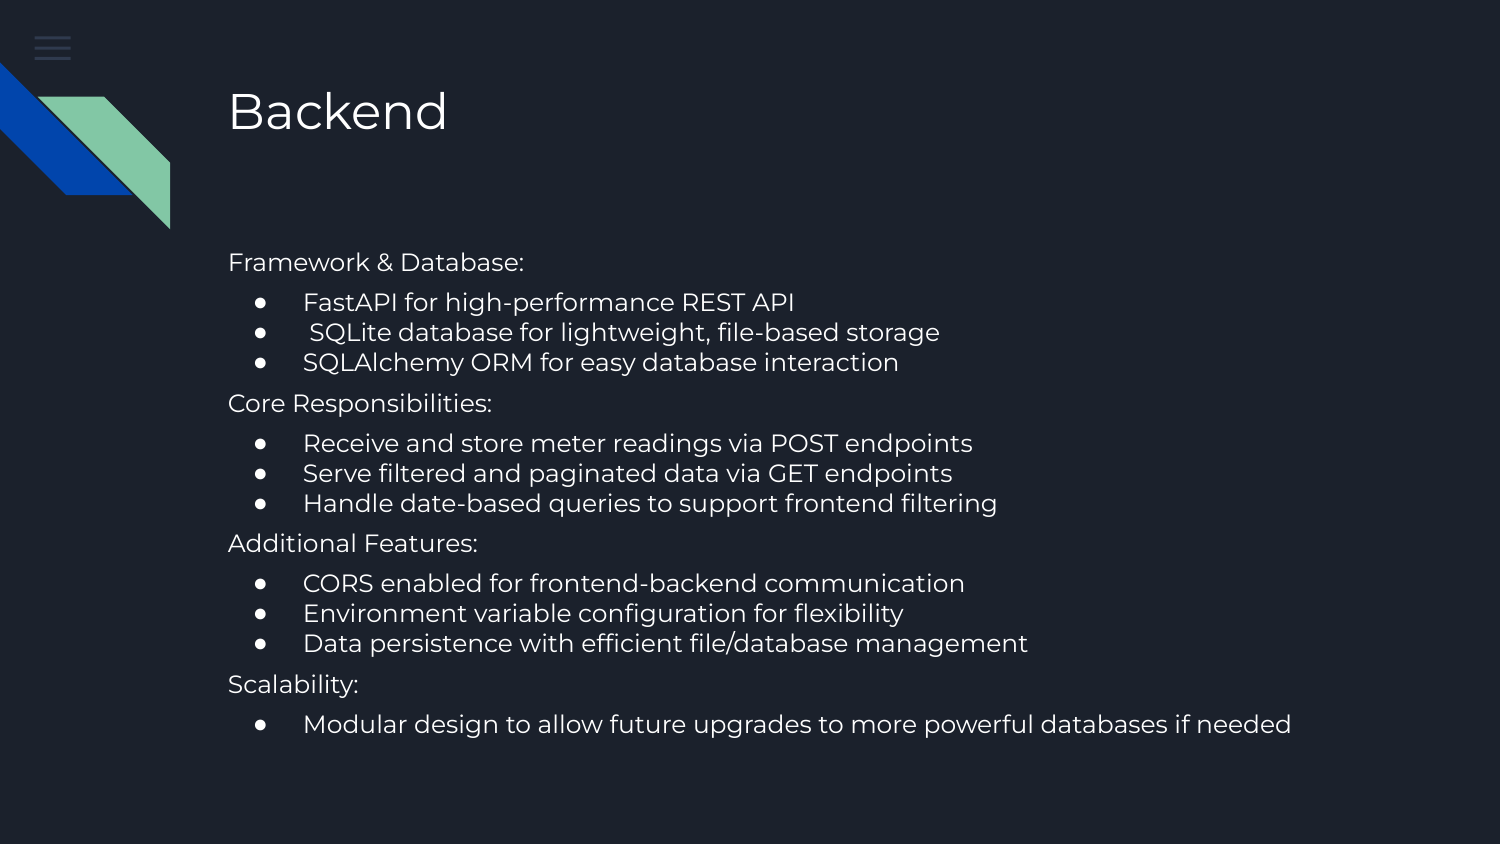

# Backend
Framework & Database:
FastAPI for high-performance REST API
 SQLite database for lightweight, file-based storage
SQLAlchemy ORM for easy database interaction
Core Responsibilities:
Receive and store meter readings via POST endpoints
Serve filtered and paginated data via GET endpoints
Handle date-based queries to support frontend filtering
Additional Features:
CORS enabled for frontend-backend communication
Environment variable configuration for flexibility
Data persistence with efficient file/database management
Scalability:
Modular design to allow future upgrades to more powerful databases if needed